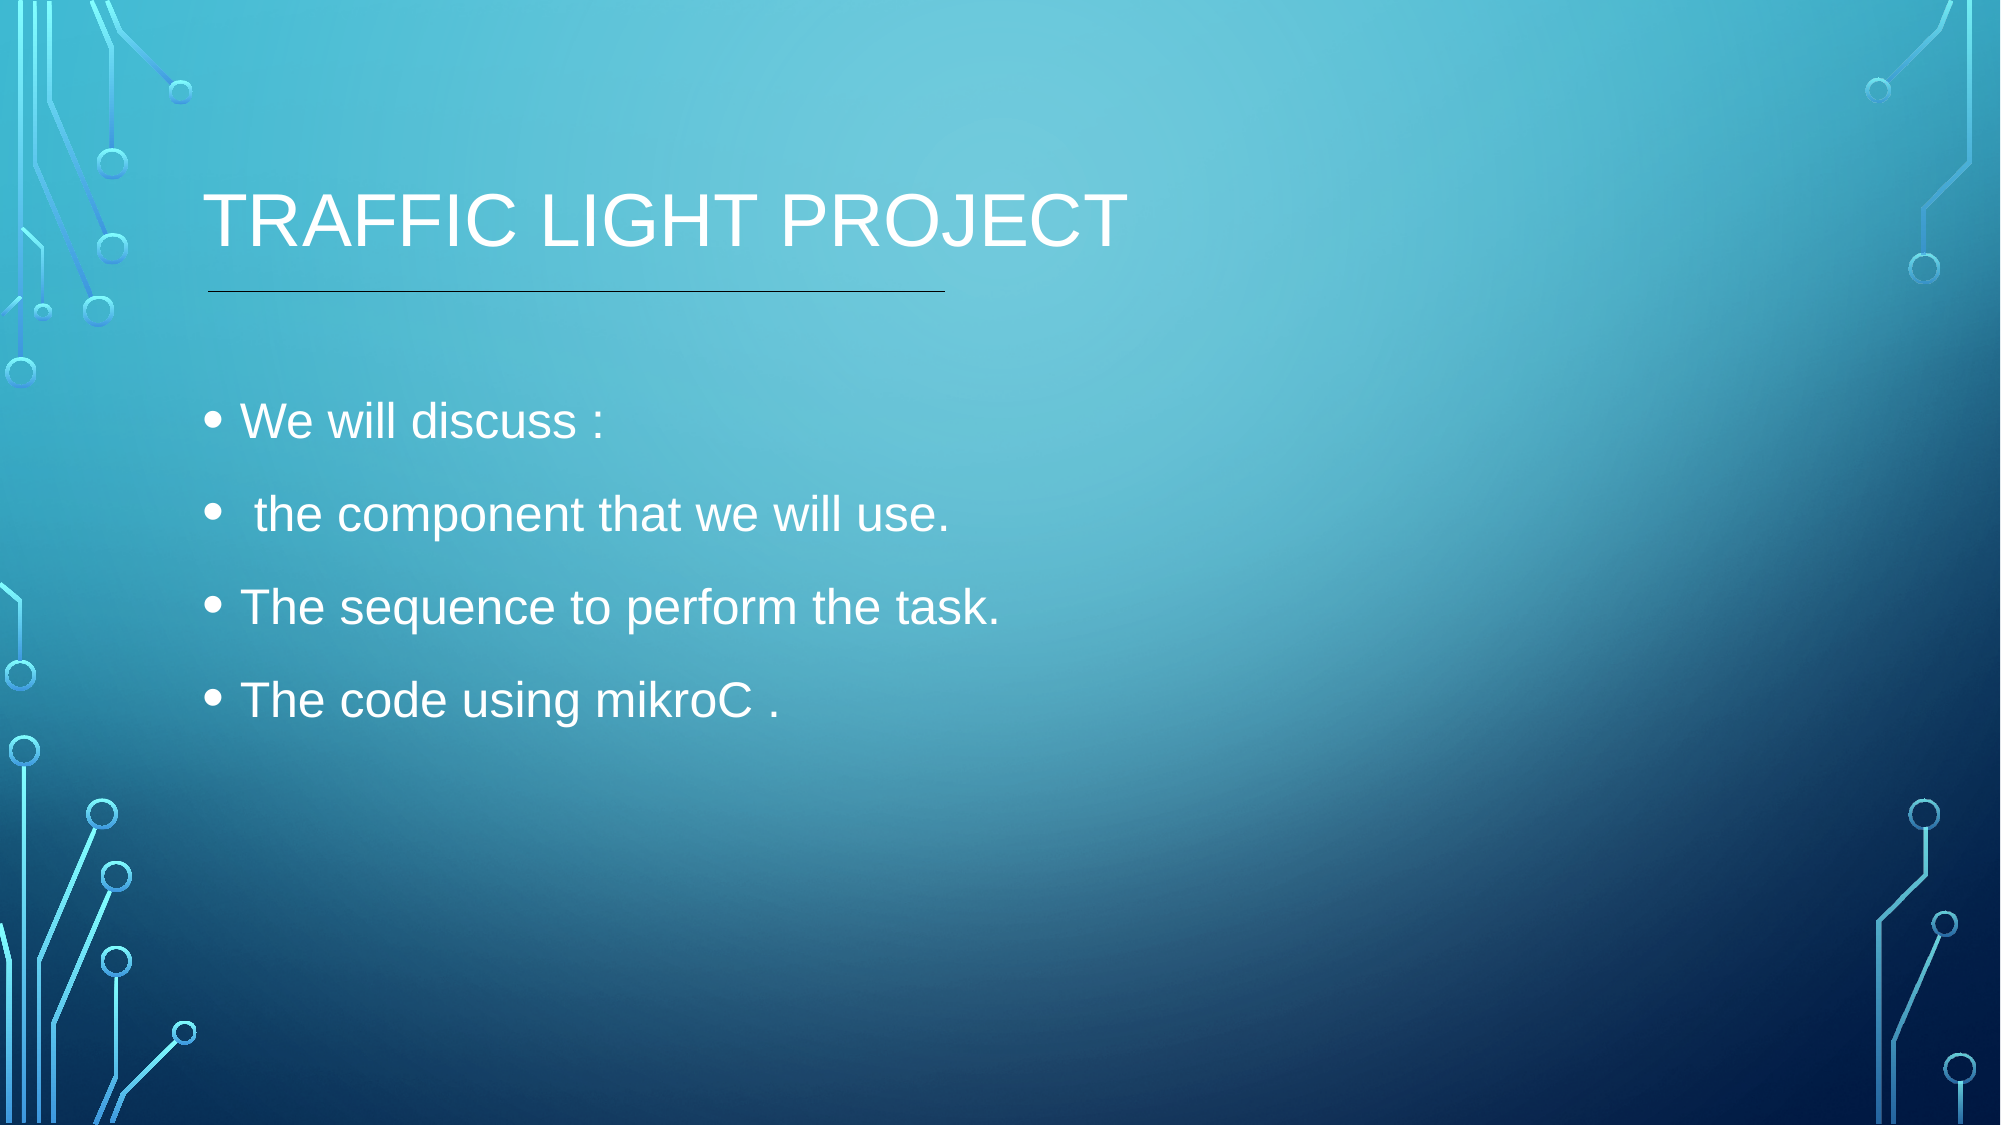

# Traffic Light project
We will discuss :
 the component that we will use.
The sequence to perform the task.
The code using mikroC .